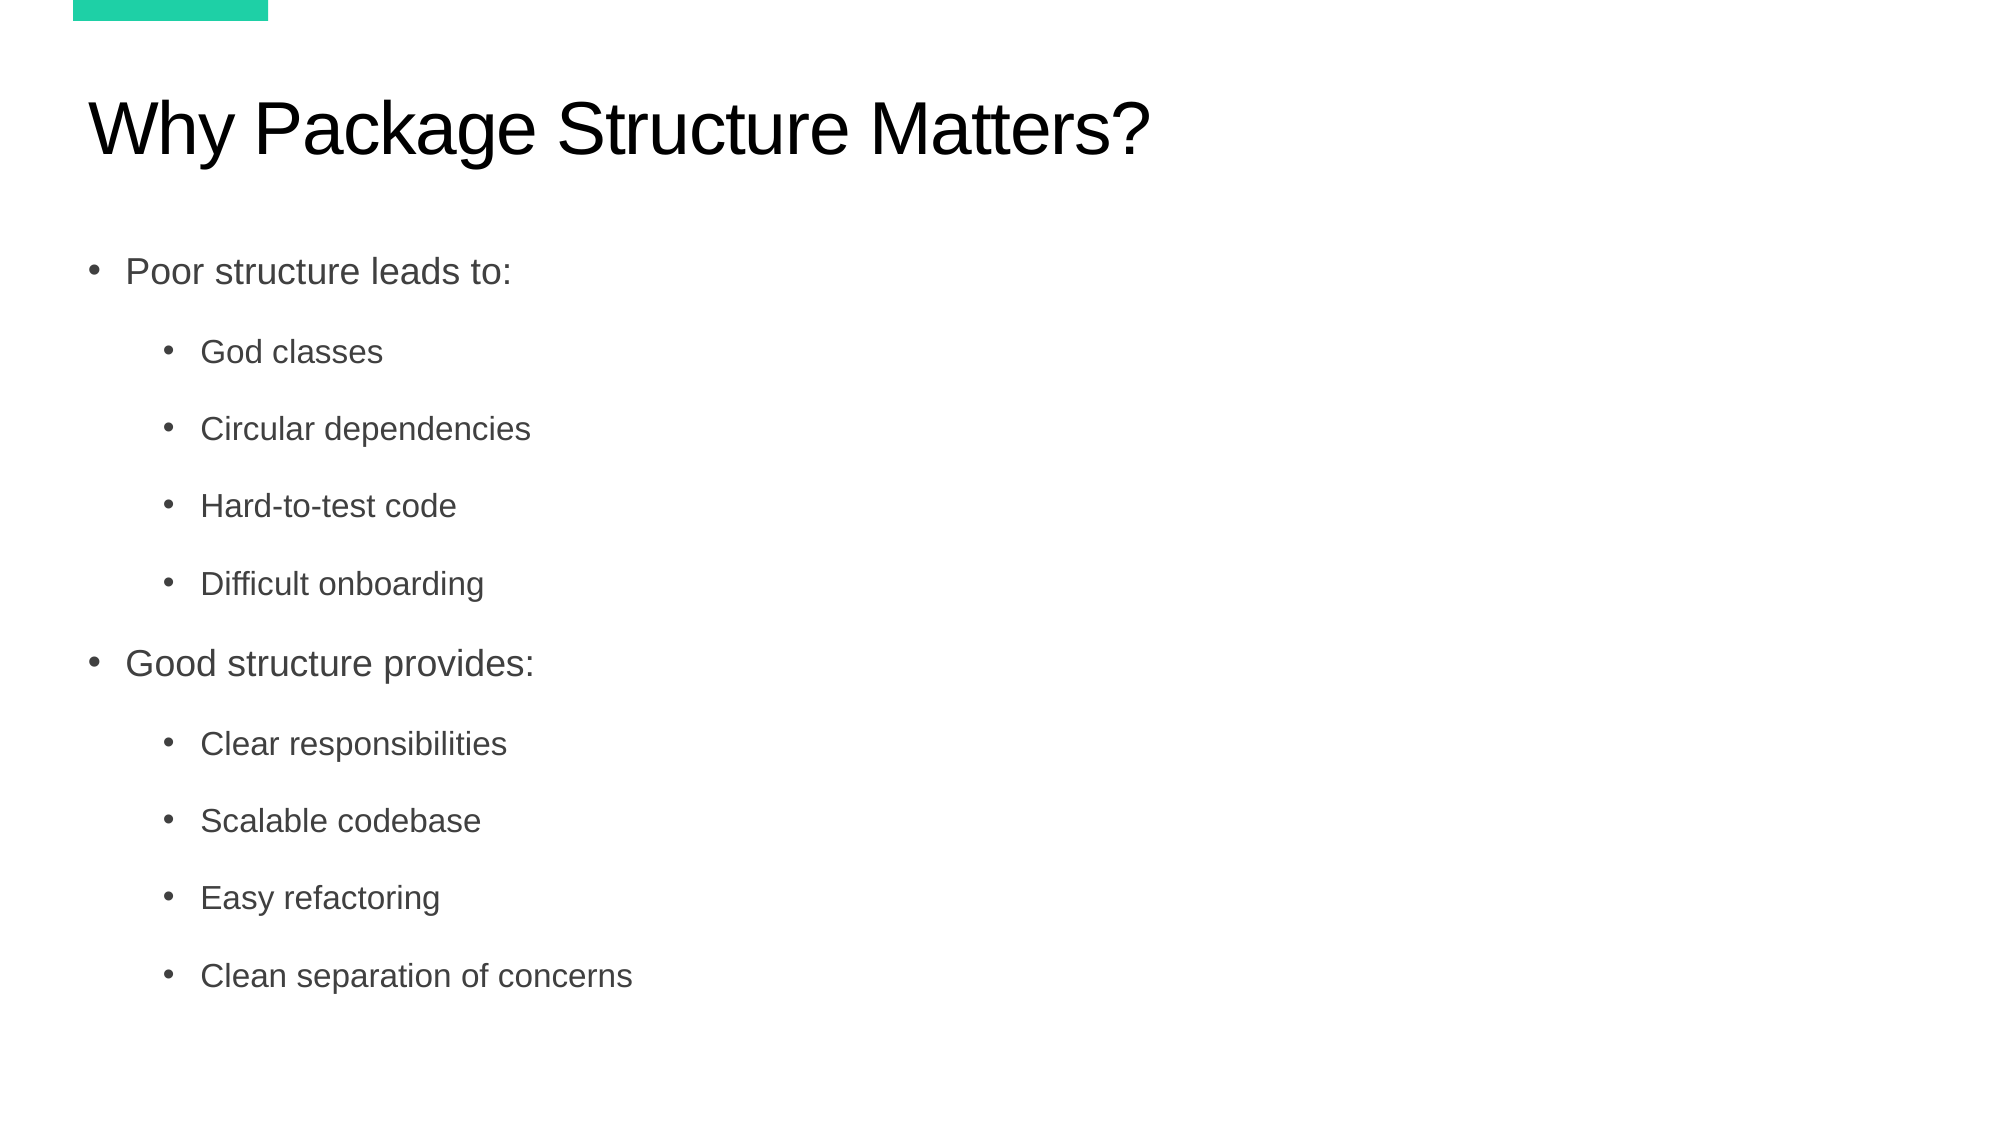

# Why Package Structure Matters?
Poor structure leads to:
God classes
Circular dependencies
Hard-to-test code
Difficult onboarding
Good structure provides:
Clear responsibilities
Scalable codebase
Easy refactoring
Clean separation of concerns